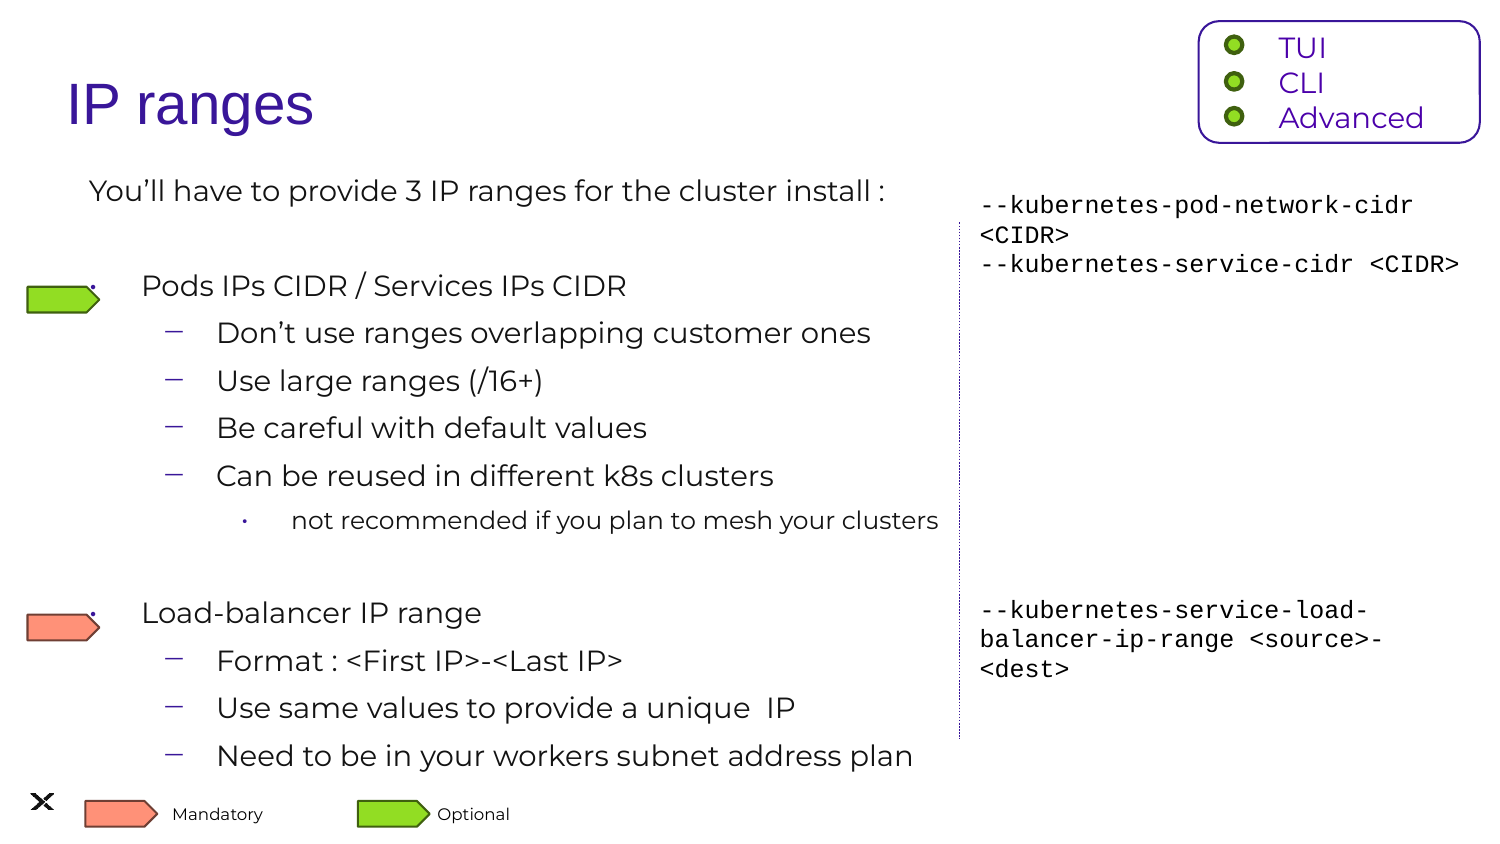

TUI
CLI
Advanced

# IP ranges
You’ll have to provide 3 IP ranges for the cluster install :

Pods IPs CIDR / Services IPs CIDR
Don’t use ranges overlapping customer ones
Use large ranges (/16+)
Be careful with default values
Can be reused in different k8s clusters
not recommended if you plan to mesh your clusters

Load-balancer IP range
Format : <First IP>-<Last IP>
Use same values to provide a unique  IP
Need to be in your workers subnet address plan

--kubernetes-pod-network-cidr <CIDR>
--kubernetes-service-cidr <CIDR>

--kubernetes-service-load-balancer-ip-range <source>-<dest>

Mandatory
Optional